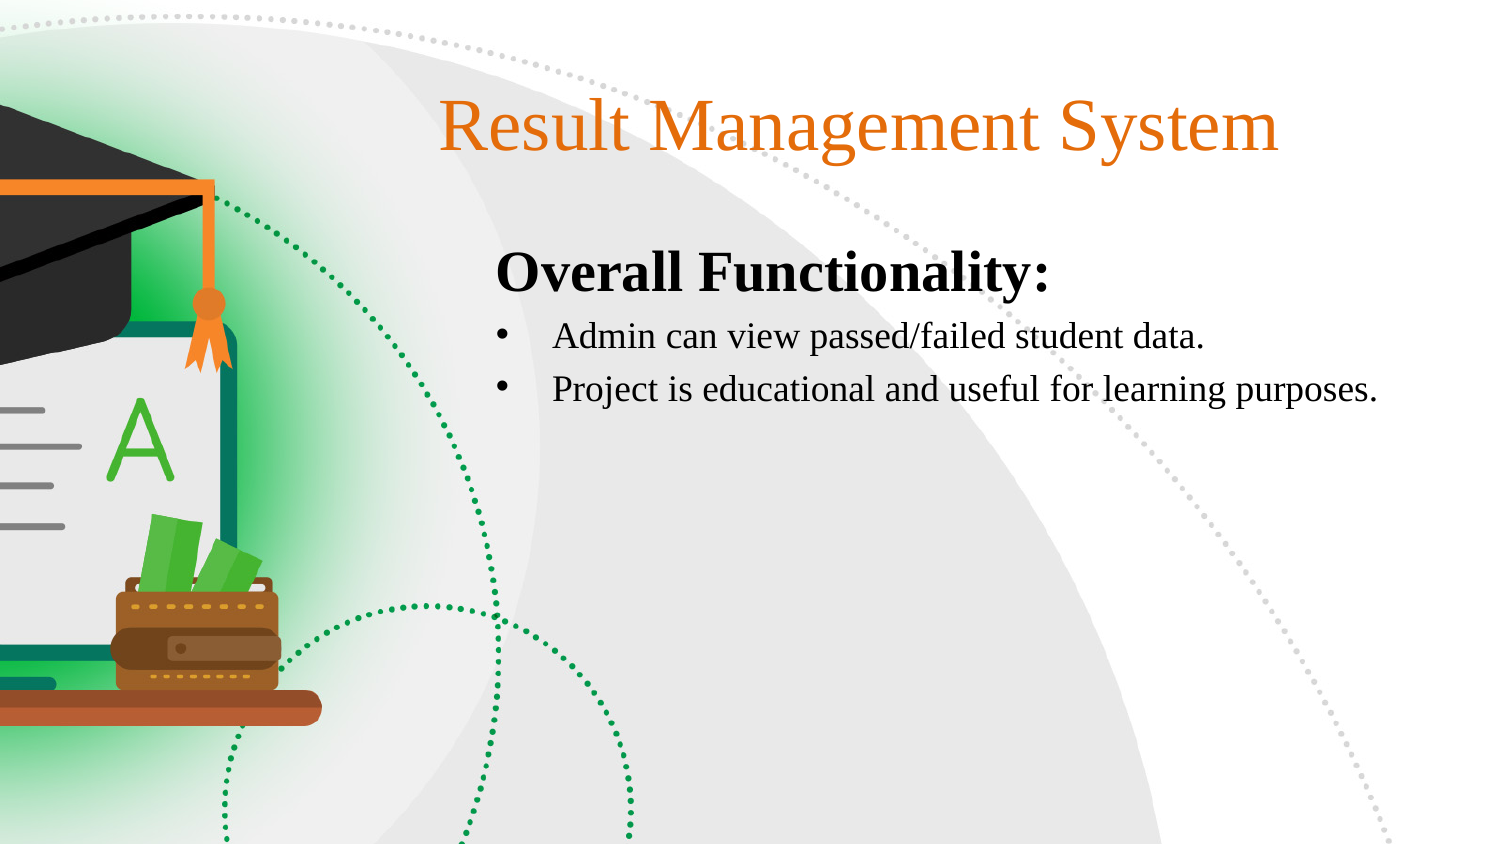

# Result Management System
Overall Functionality:
Admin can view passed/failed student data.
Project is educational and useful for learning purposes.